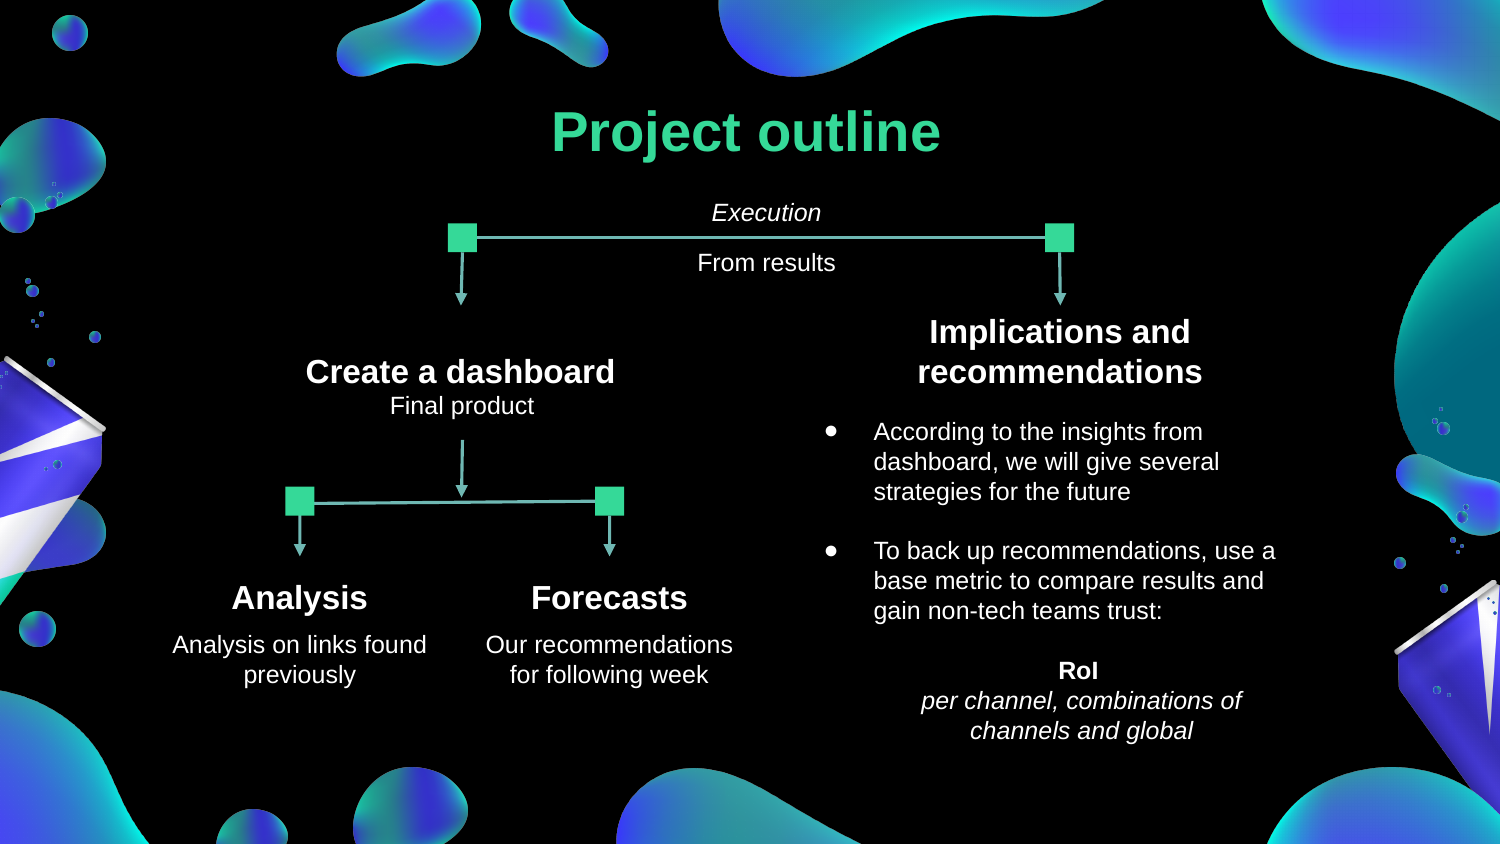

# Project outline
Execution

From results
Create a dashboard
Implications and recommendations
Final product
According to the insights from dashboard, we will give several strategies for the future

To back up recommendations, use a base metric to compare results and gain non-tech teams trust:

RoI
per channel, combinations of channels and global

Analysis
Forecasts
Analysis on links found previously
Our recommendations for following week